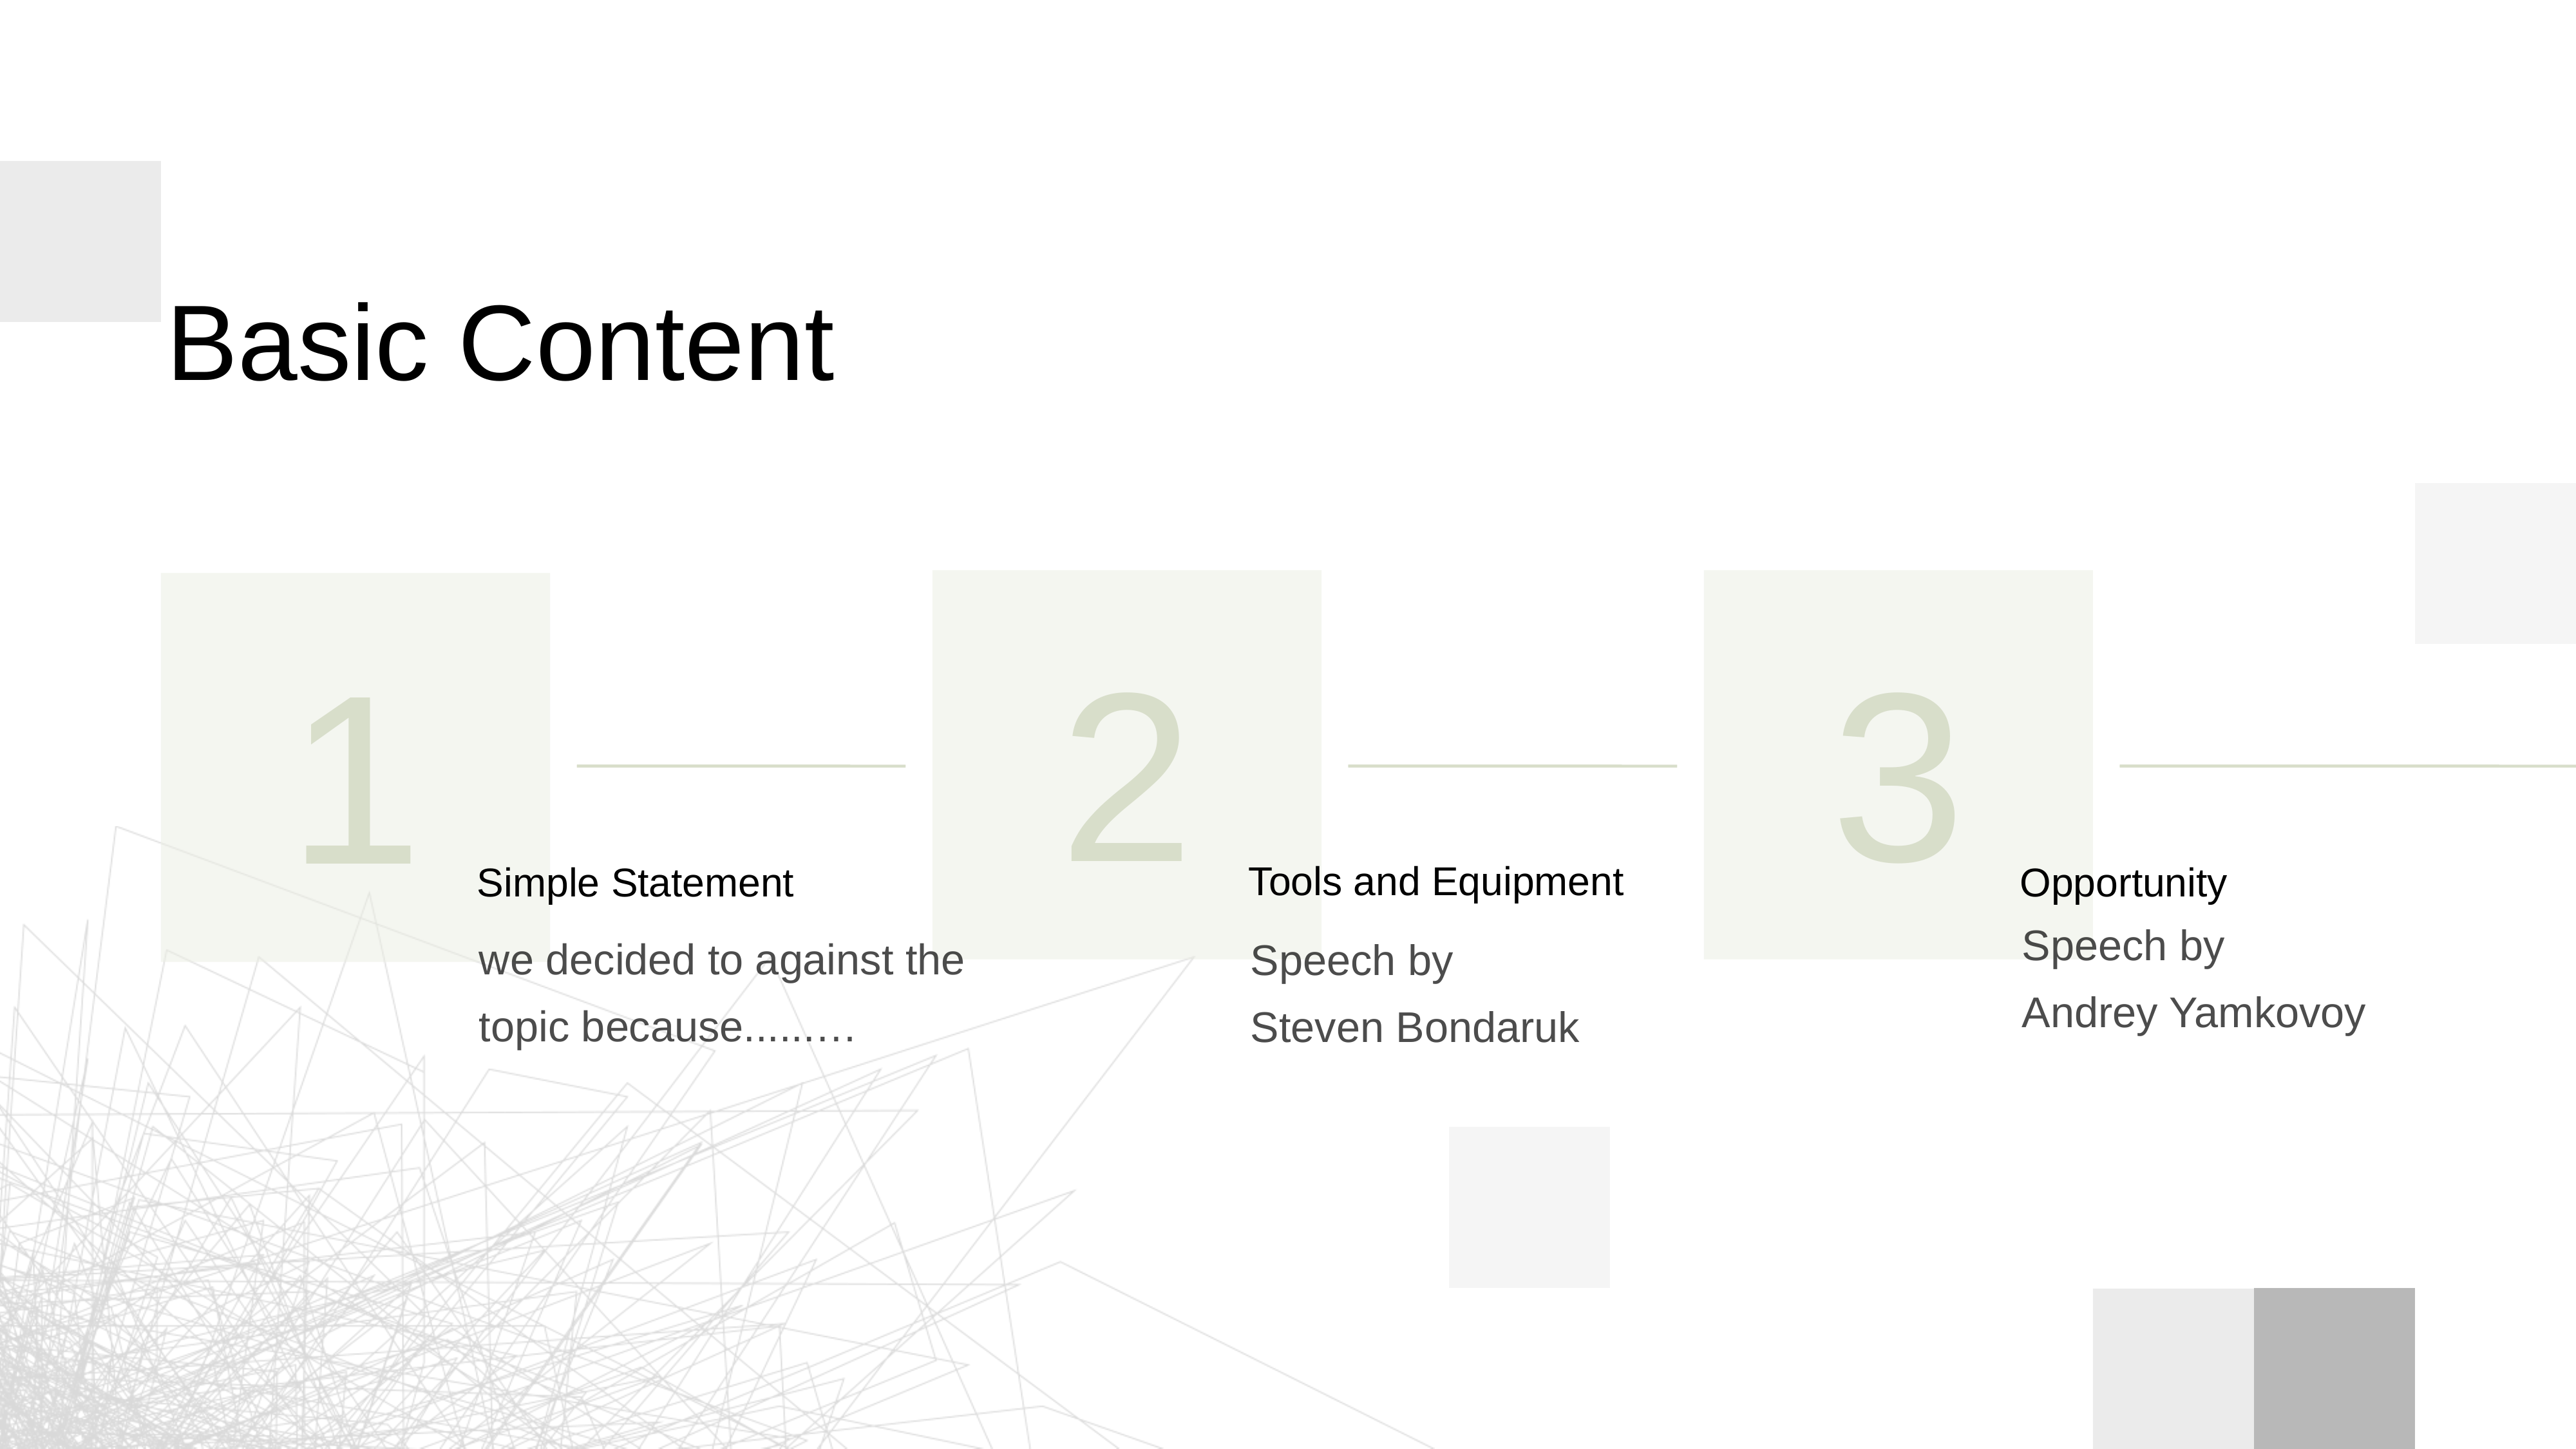

# Basic Content

2
3
1

Tools and Equipment
Simple Statement
Opportunity
Speech by
Andrey Yamkovoy
we decided to against the topic because......…
Speech by
Steven Bondaruk

3